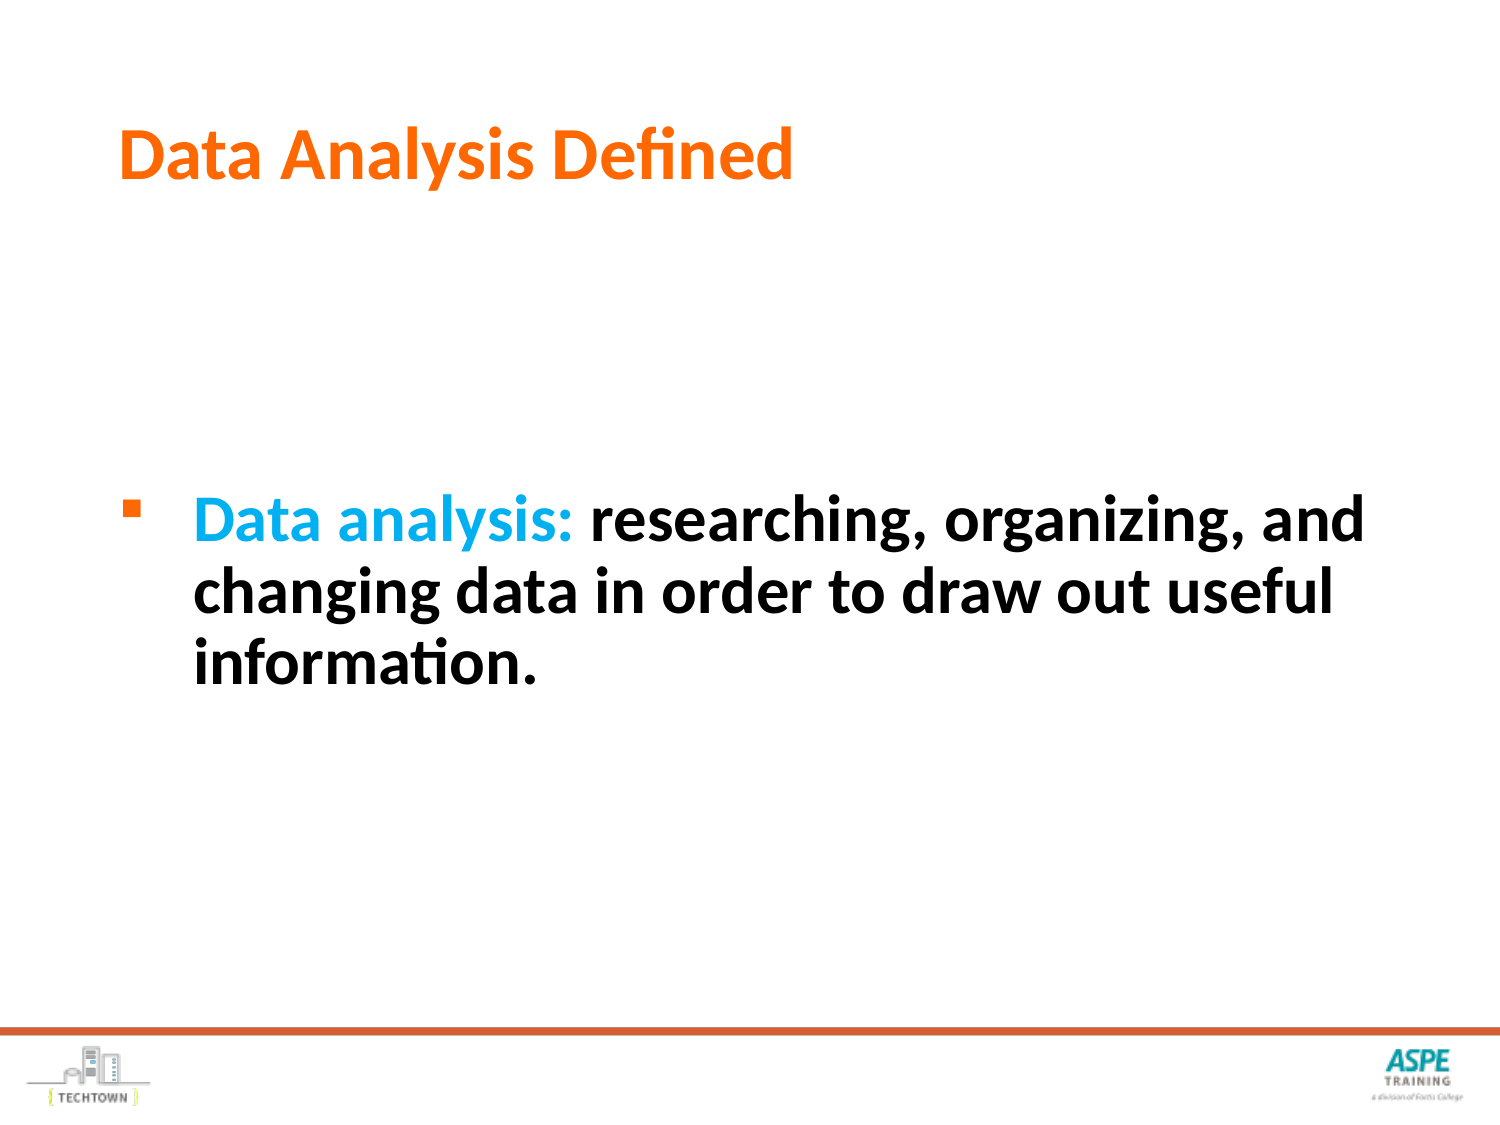

# Data Analysis Defined
Data analysis: researching, organizing, and changing data in order to draw out useful information.